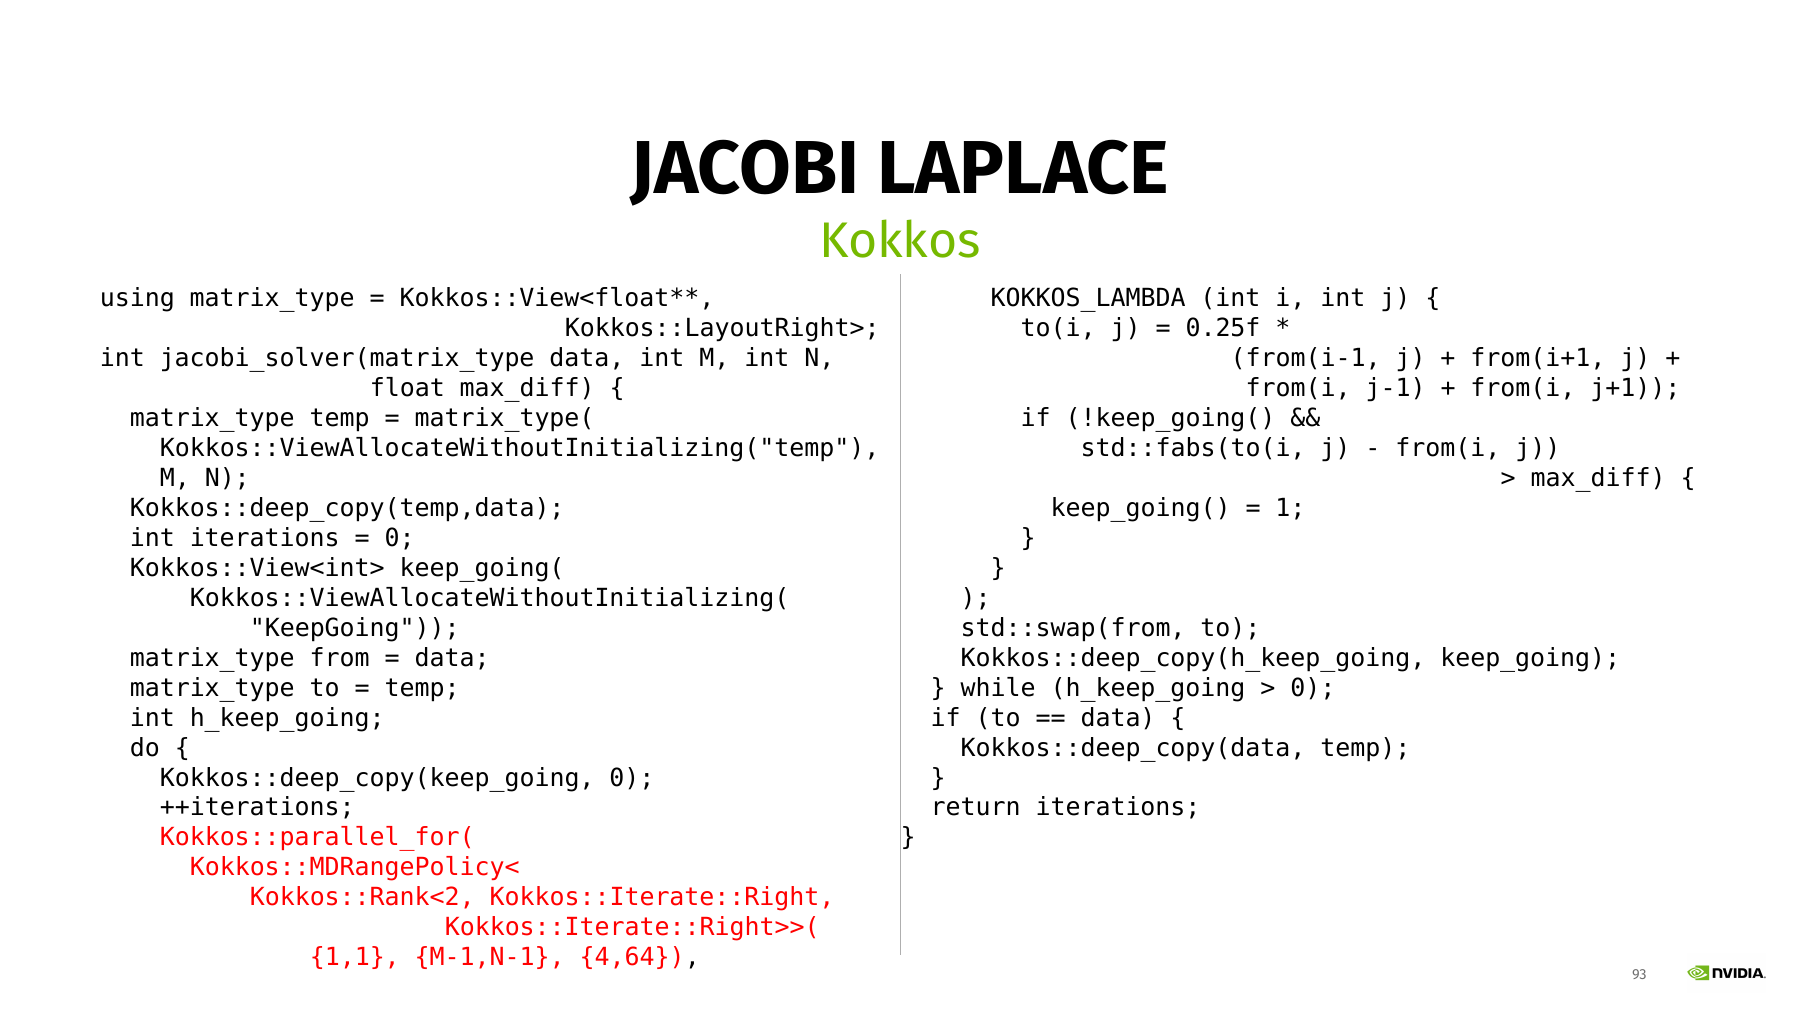

# Jacobi laplace
Kokkos
using matrix_type = Kokkos::View<float**,
                               Kokkos::LayoutRight>;
int jacobi_solver(matrix_type data, int M, int N,
                  float max_diff) {
  matrix_type temp = matrix_type(
    Kokkos::ViewAllocateWithoutInitializing("temp"),
    M, N);
  Kokkos::deep_copy(temp,data);
  int iterations = 0;
  Kokkos::View<int> keep_going(
      Kokkos::ViewAllocateWithoutInitializing(
          "KeepGoing"));
  matrix_type from = data;
  matrix_type to = temp;
  int h_keep_going;
  do {
    Kokkos::deep_copy(keep_going, 0);
    ++iterations;
    Kokkos::parallel_for(
      Kokkos::MDRangePolicy<
          Kokkos::Rank<2, Kokkos::Iterate::Right,
                       Kokkos::Iterate::Right>>(
              {1,1}, {M-1,N-1}, {4,64}),
      KOKKOS_LAMBDA (int i, int j) {
        to(i, j) = 0.25f *
                      (from(i-1, j) + from(i+1, j) +
                       from(i, j-1) + from(i, j+1));
        if (!keep_going() &&
            std::fabs(to(i, j) - from(i, j))
                                        > max_diff) {
          keep_going() = 1;
        }
      }
    );
    std::swap(from, to);
    Kokkos::deep_copy(h_keep_going, keep_going);
  } while (h_keep_going > 0);
  if (to == data) {
    Kokkos::deep_copy(data, temp);
  }
  return iterations;
}